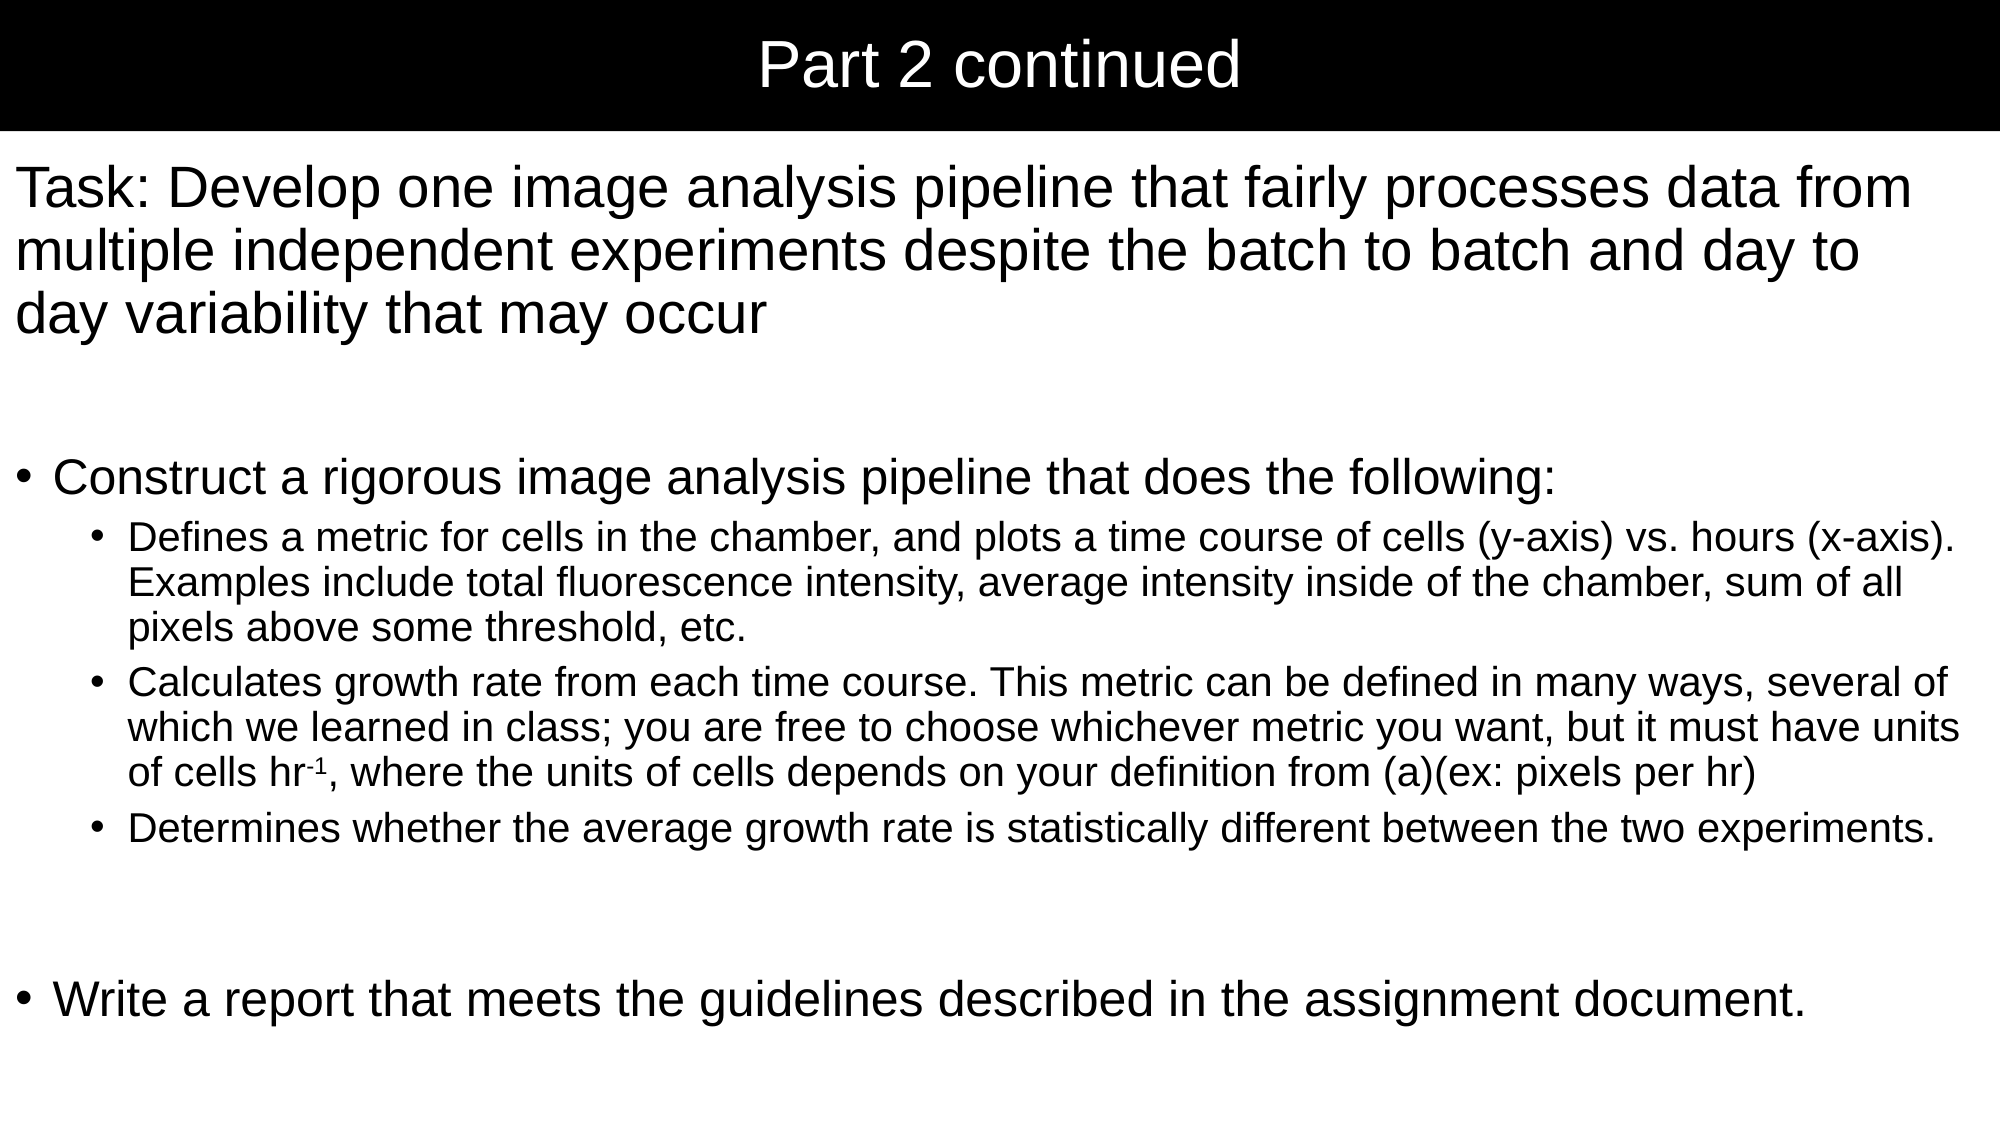

# Part 2 continued
Task: Develop one image analysis pipeline that fairly processes data from multiple independent experiments despite the batch to batch and day to day variability that may occur

Construct a rigorous image analysis pipeline that does the following:
Defines a metric for cells in the chamber, and plots a time course of cells (y-axis) vs. hours (x-axis). Examples include total fluorescence intensity, average intensity inside of the chamber, sum of all pixels above some threshold, etc.
Calculates growth rate from each time course. This metric can be defined in many ways, several of which we learned in class; you are free to choose whichever metric you want, but it must have units of cells hr-1, where the units of cells depends on your definition from (a)(ex: pixels per hr)
Determines whether the average growth rate is statistically different between the two experiments.

Write a report that meets the guidelines described in the assignment document.